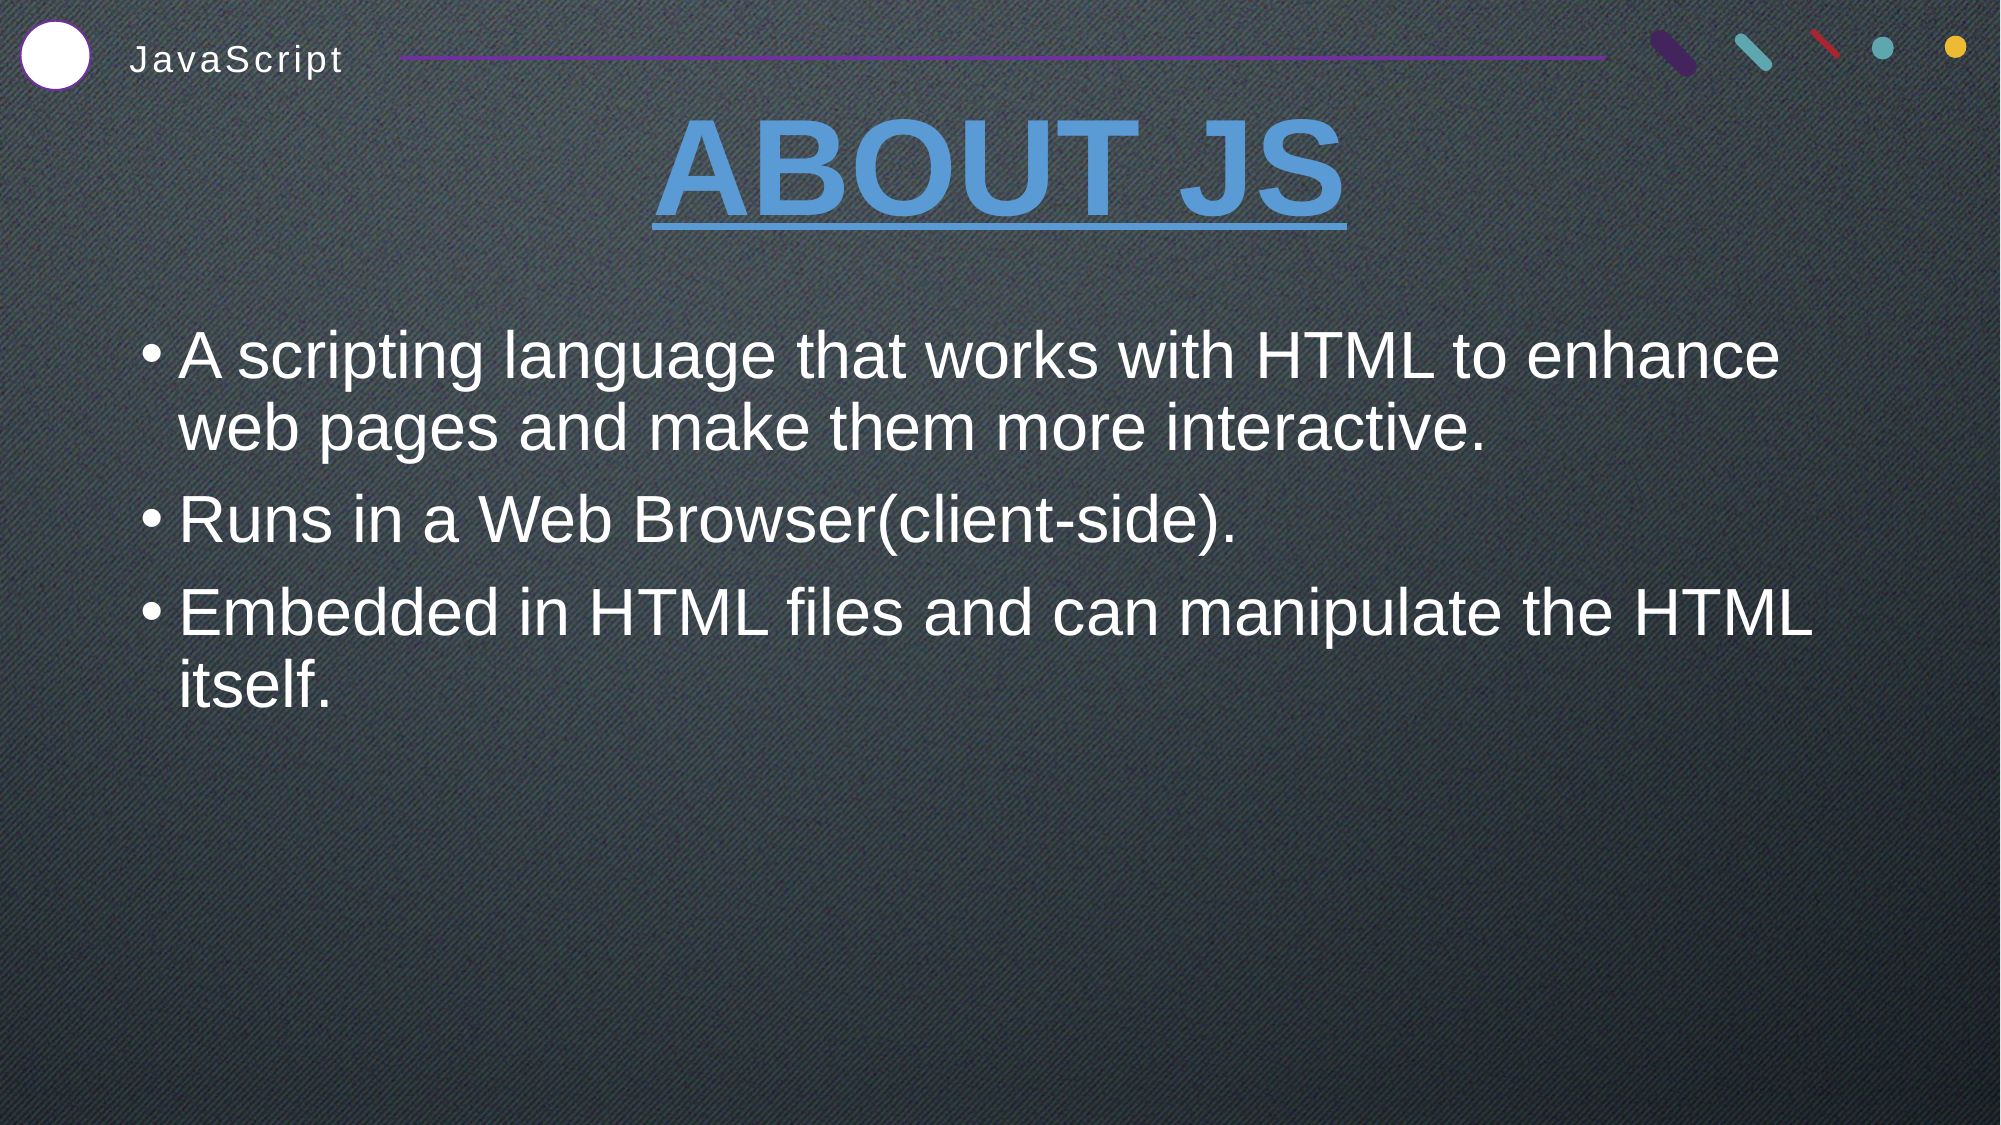

JavaScript

# ABOUT JS
A scripting language that works with HTML to enhance web pages and make them more interactive.
Runs in a Web Browser(client-side).
Embedded in HTML files and can manipulate the HTML itself.